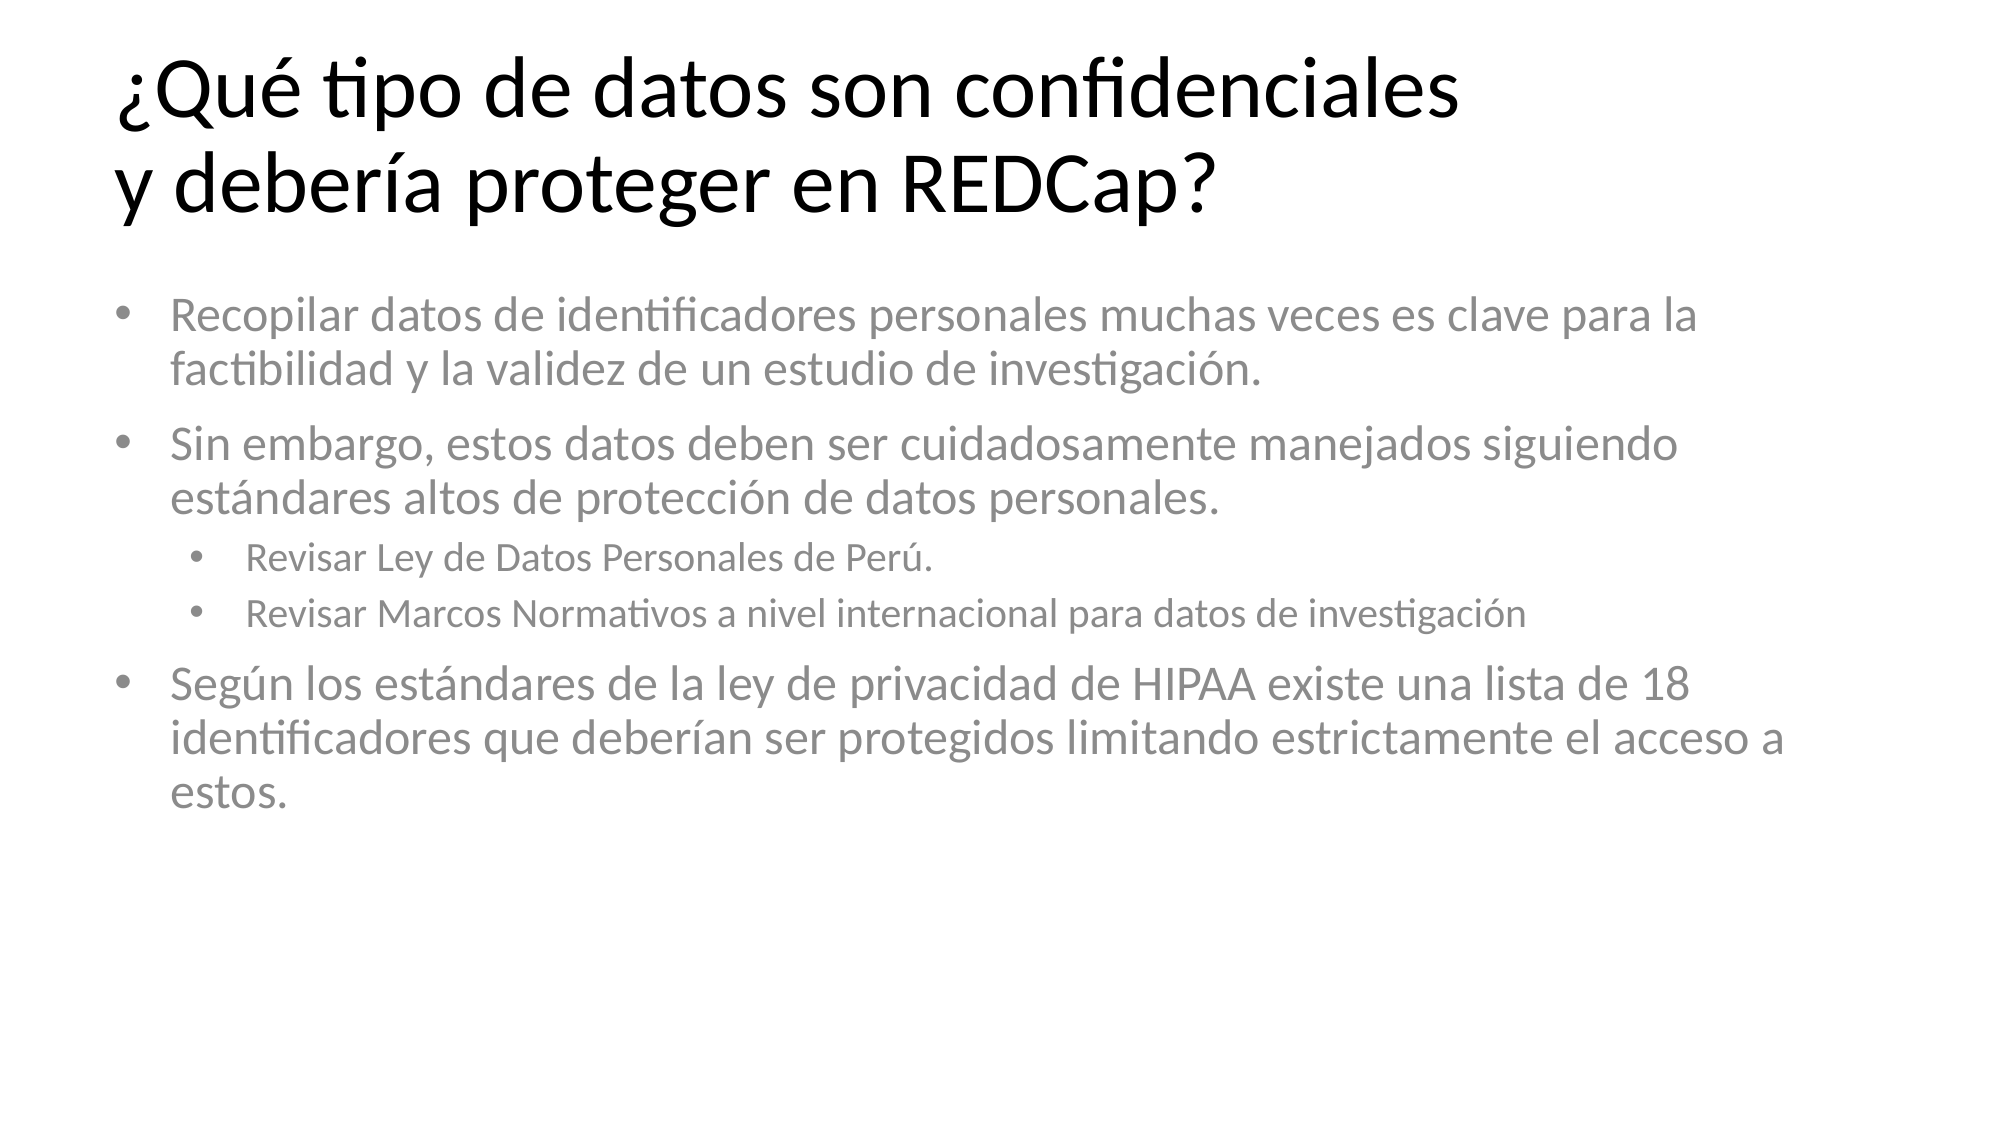

# ¿Qué tipo de datos son confidenciales y debería proteger en REDCap?
Recopilar datos de identificadores personales muchas veces es clave para la factibilidad y la validez de un estudio de investigación.
Sin embargo, estos datos deben ser cuidadosamente manejados siguiendo estándares altos de protección de datos personales.
Revisar Ley de Datos Personales de Perú.
Revisar Marcos Normativos a nivel internacional para datos de investigación
Según los estándares de la ley de privacidad de HIPAA existe una lista de 18 identificadores que deberían ser protegidos limitando estrictamente el acceso a estos.